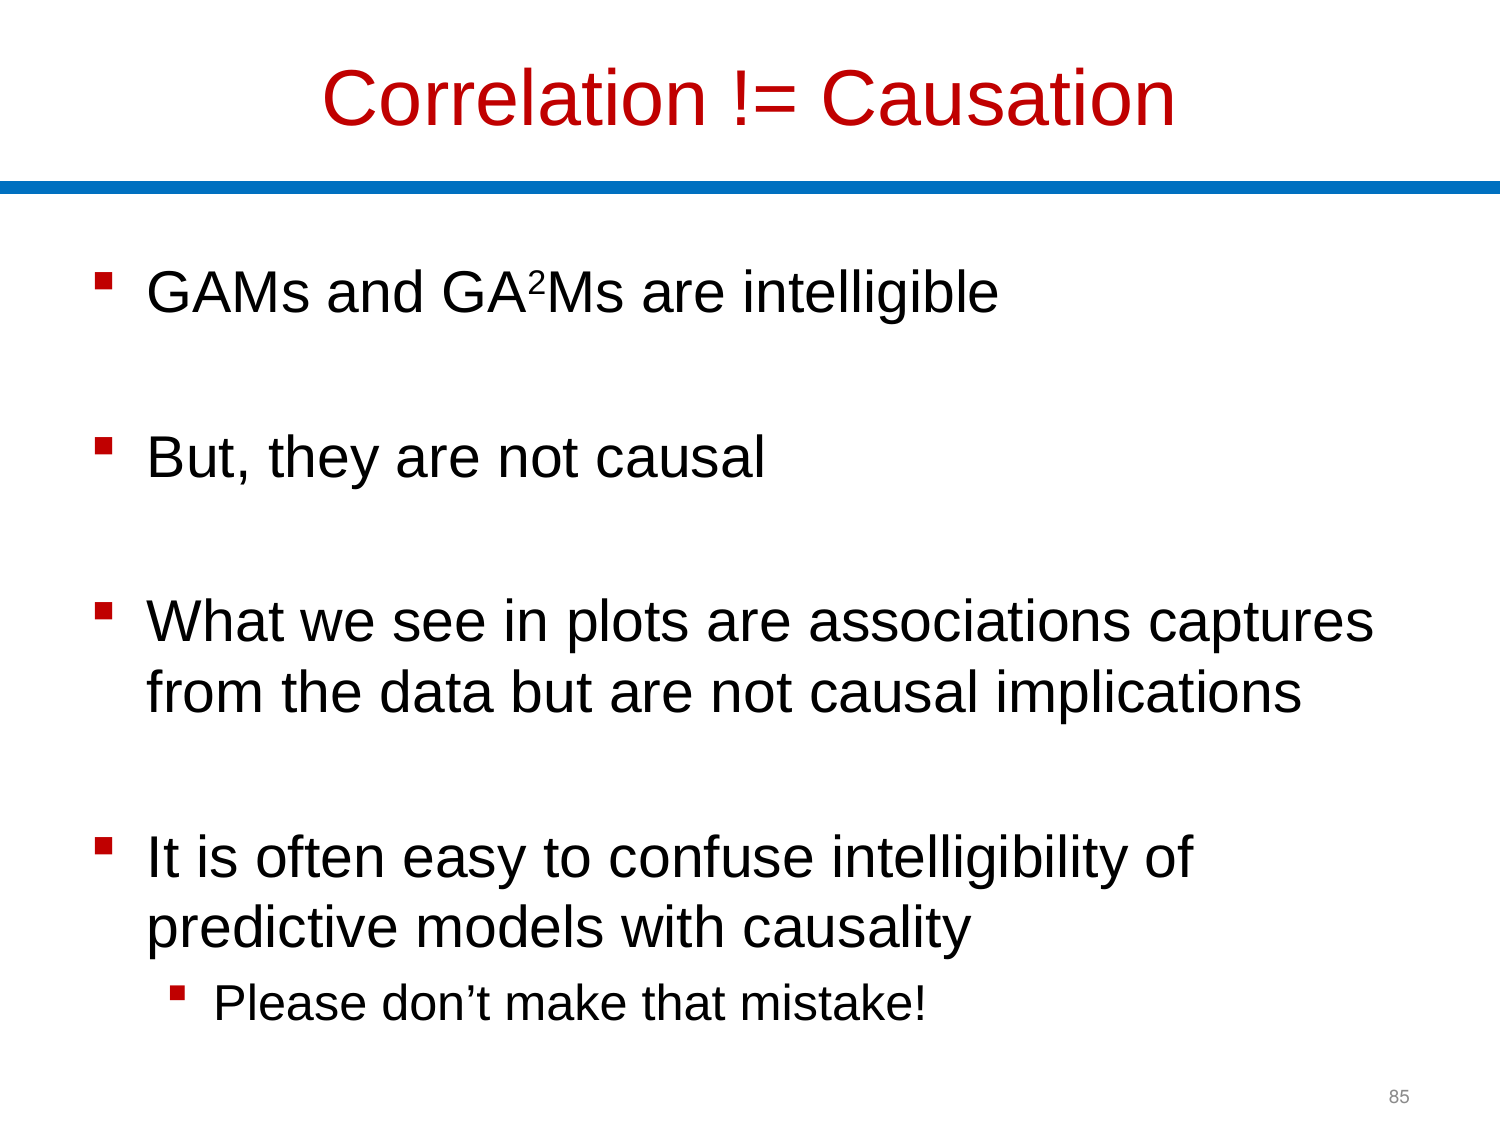

# Correlation != Causation
GAMs and GA2Ms are intelligible

But, they are not causal

What we see in plots are associations captures from the data but are not causal implications

It is often easy to confuse intelligibility of predictive models with causality
Please don’t make that mistake!
85